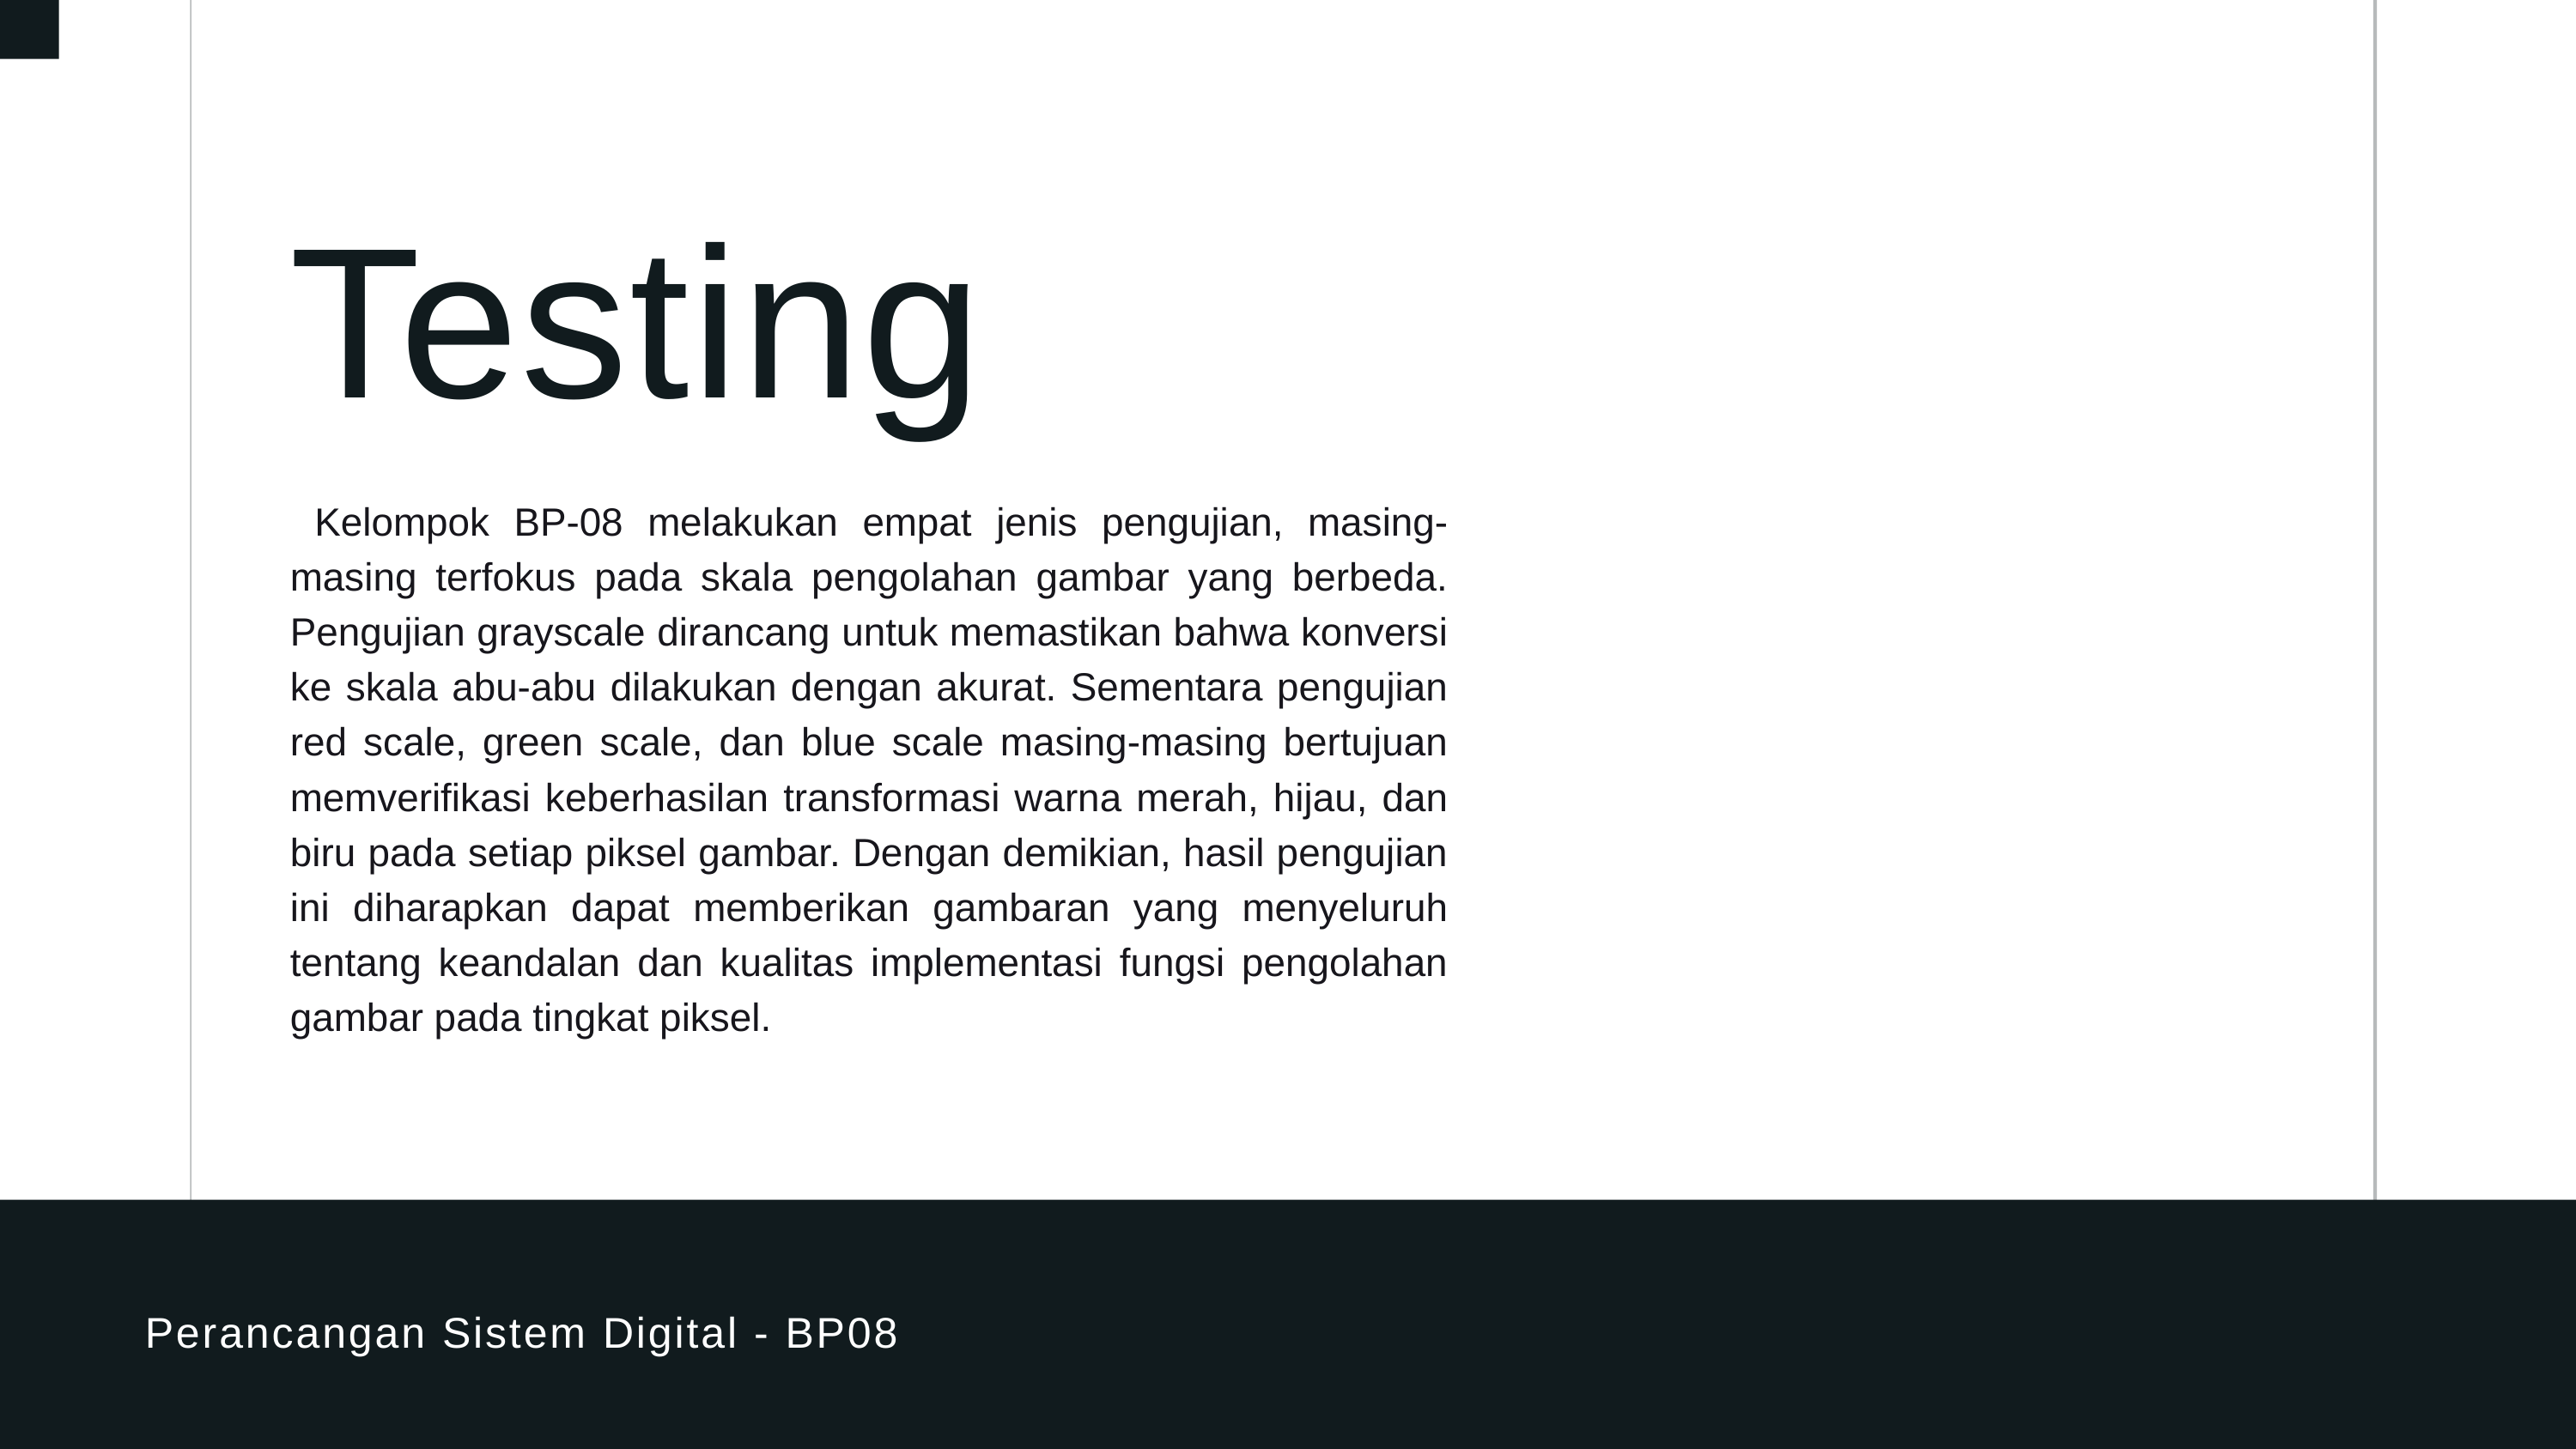

Testing

 Kelompok BP-08 melakukan empat jenis pengujian, masing-masing terfokus pada skala pengolahan gambar yang berbeda. Pengujian grayscale dirancang untuk memastikan bahwa konversi ke skala abu-abu dilakukan dengan akurat. Sementara pengujian red scale, green scale, dan blue scale masing-masing bertujuan memverifikasi keberhasilan transformasi warna merah, hijau, dan biru pada setiap piksel gambar. Dengan demikian, hasil pengujian ini diharapkan dapat memberikan gambaran yang menyeluruh tentang keandalan dan kualitas implementasi fungsi pengolahan gambar pada tingkat piksel.

Perancangan Sistem Digital - BP08